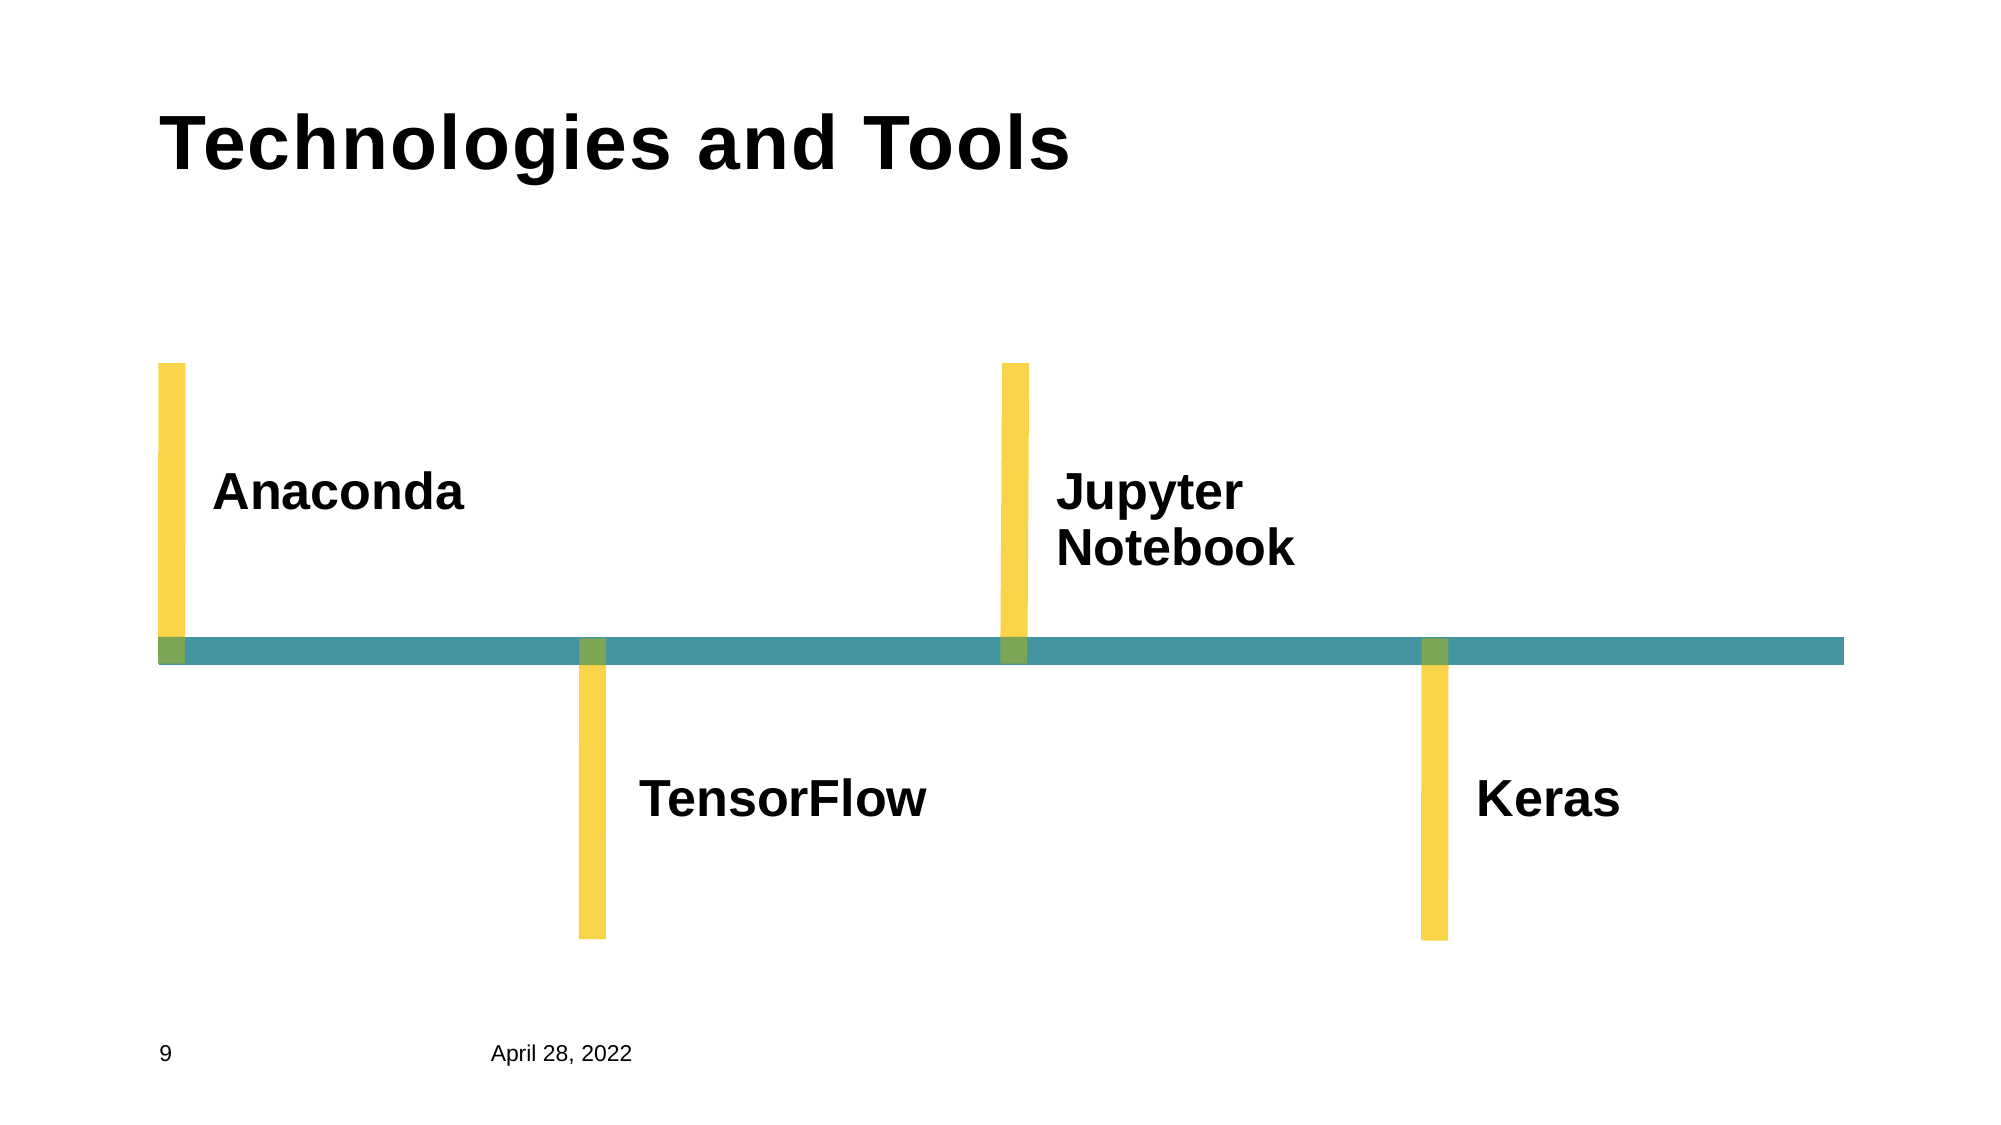

# Technologies and Tools
Anaconda
Jupyter Notebook

TensorFlow

Keras

9
April 28, 2022